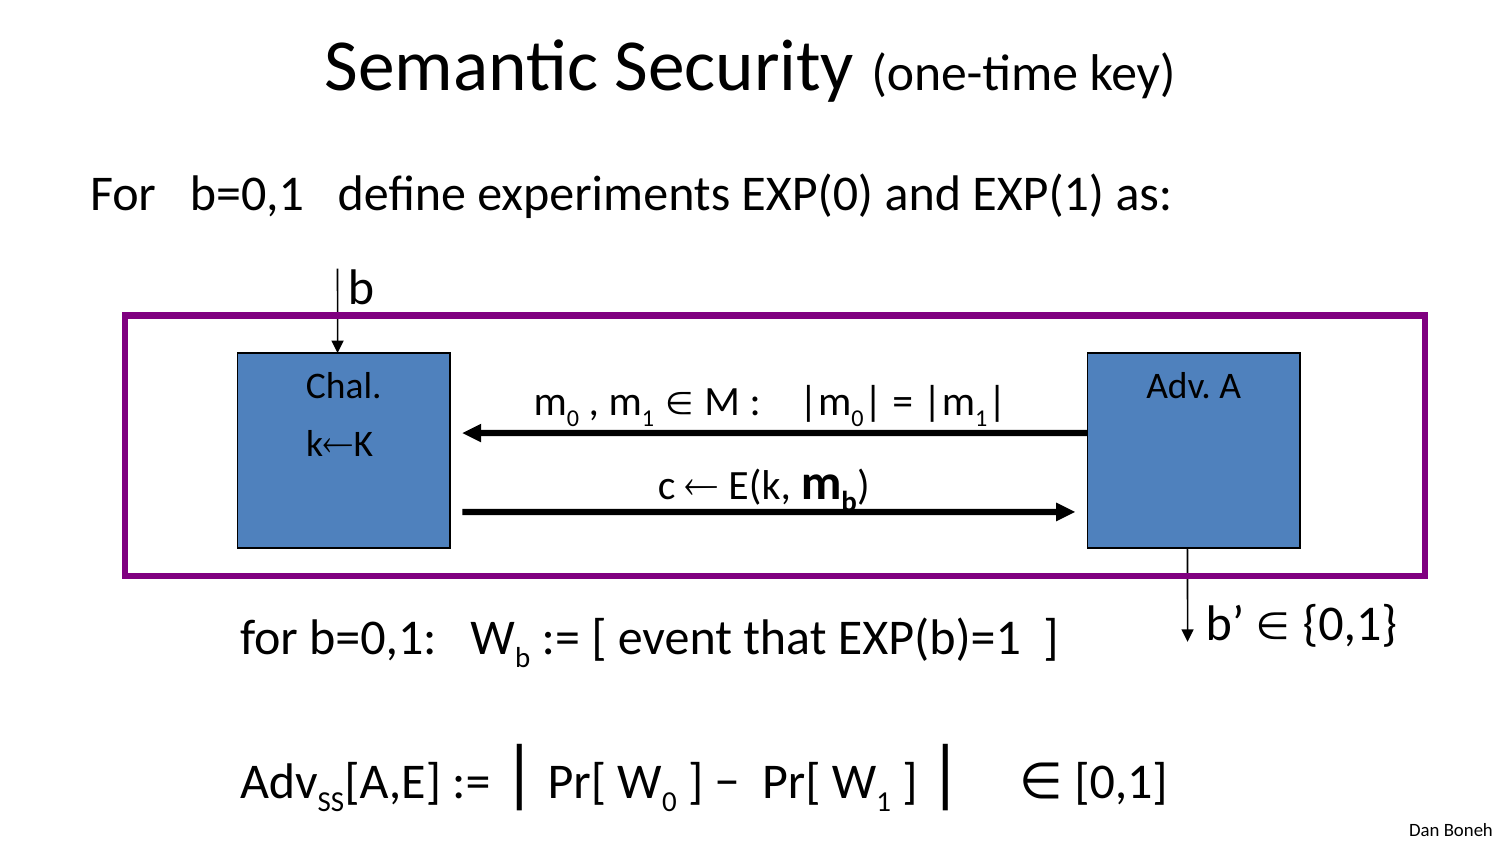

# Semantic Security (one-time key)
For   b=0,1   define experiments EXP(0) and EXP(1) as:

	for b=0,1:   Wb := [ event that EXP(b)=1  ]
	AdvSS[A,E] := | Pr[ W0 ] −  Pr[ W1 ] |     ∈ [0,1]
b

Chal.
Adv. A
m0 , m1  ∈ M :    |m0| = |m1|

k←K
c ← E(k, mb)

b’ ∈ {0,1}